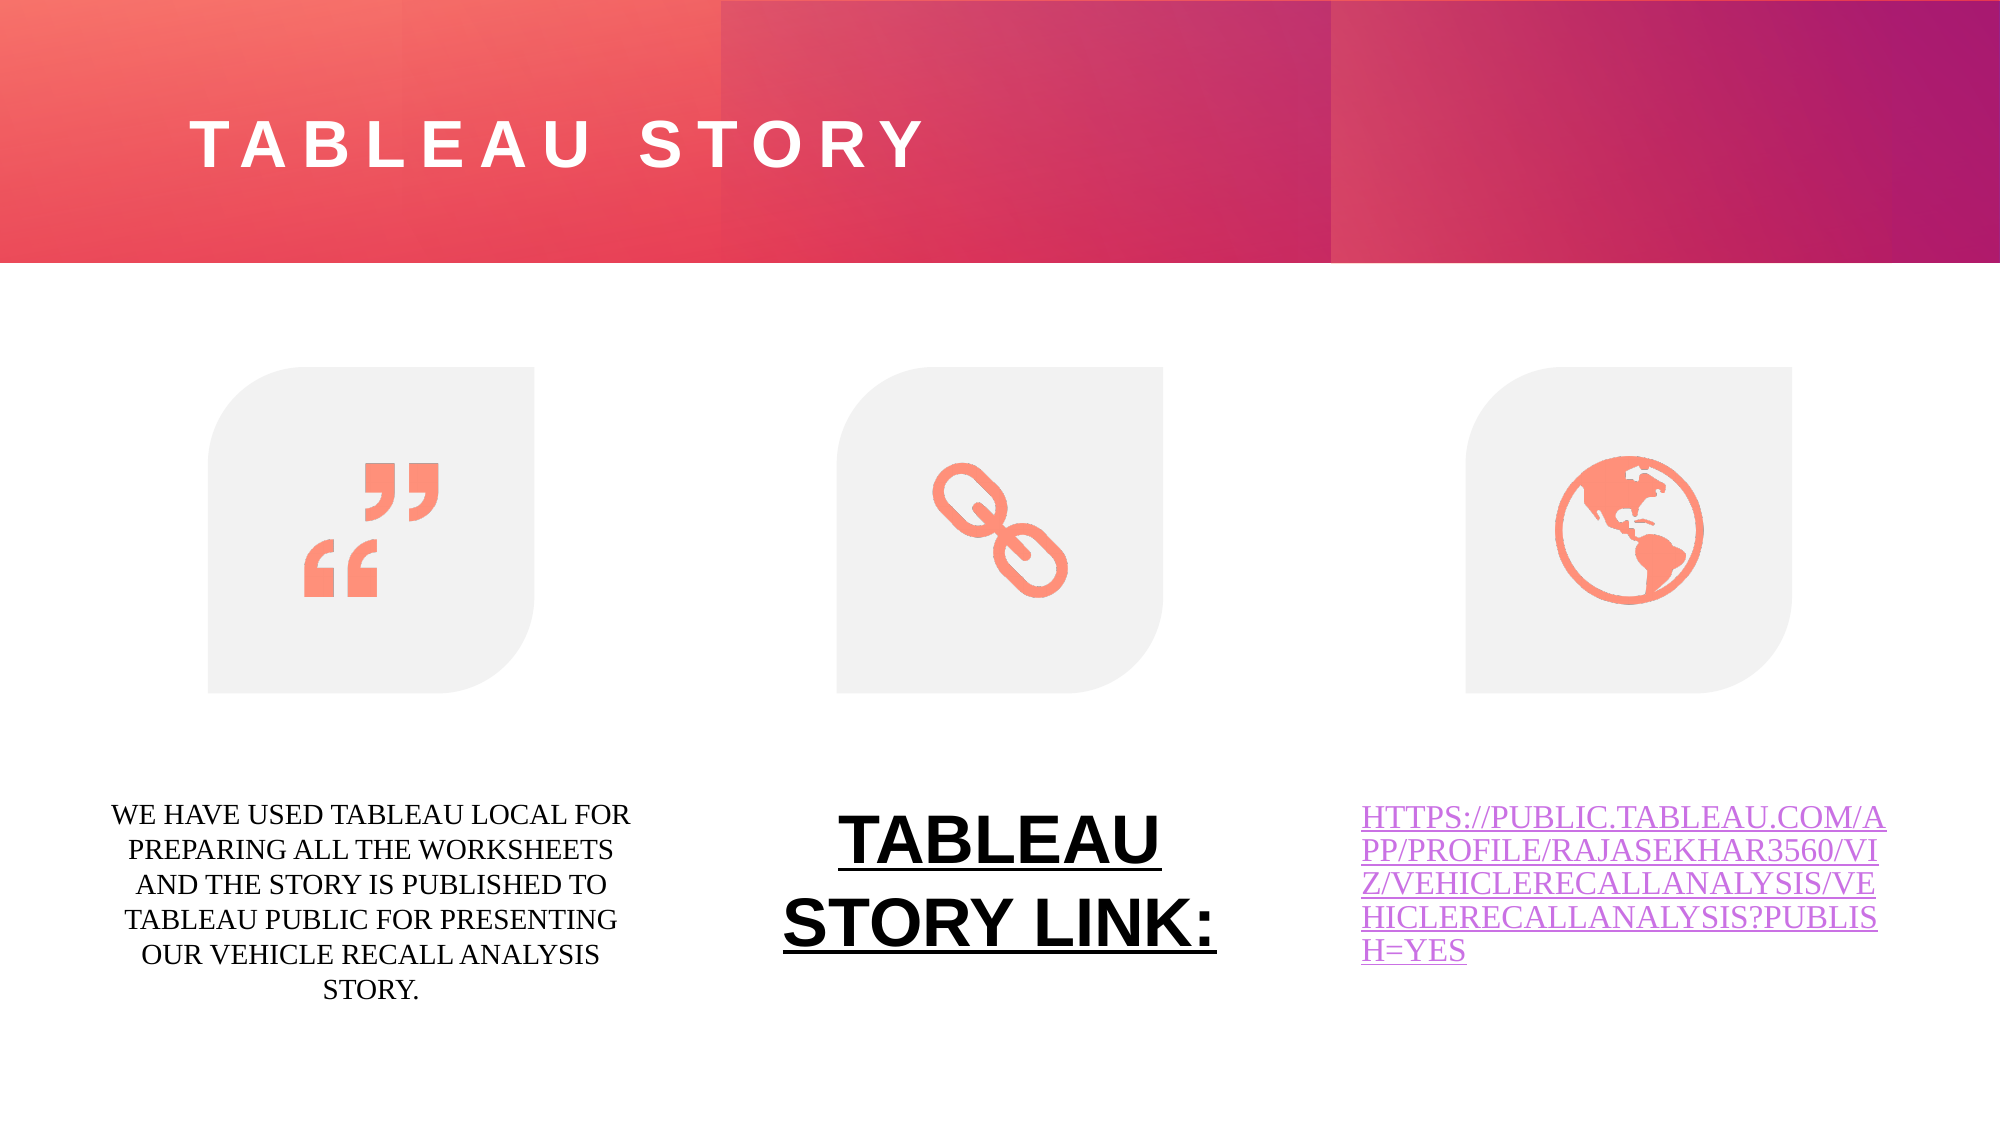

# TABLEAU STORY
We have used Tableau Local for preparing all the worksheets and the story IS published to Tableau Public for presenting our Vehicle Recall Analysis Story.
TABLEAU STORY LINK:
https://public.tableau.com/app/profile/rajasekhar3560/viz/VEHICLERECALLANALYSIS/VehicleRecallAnalysis?publish=yes